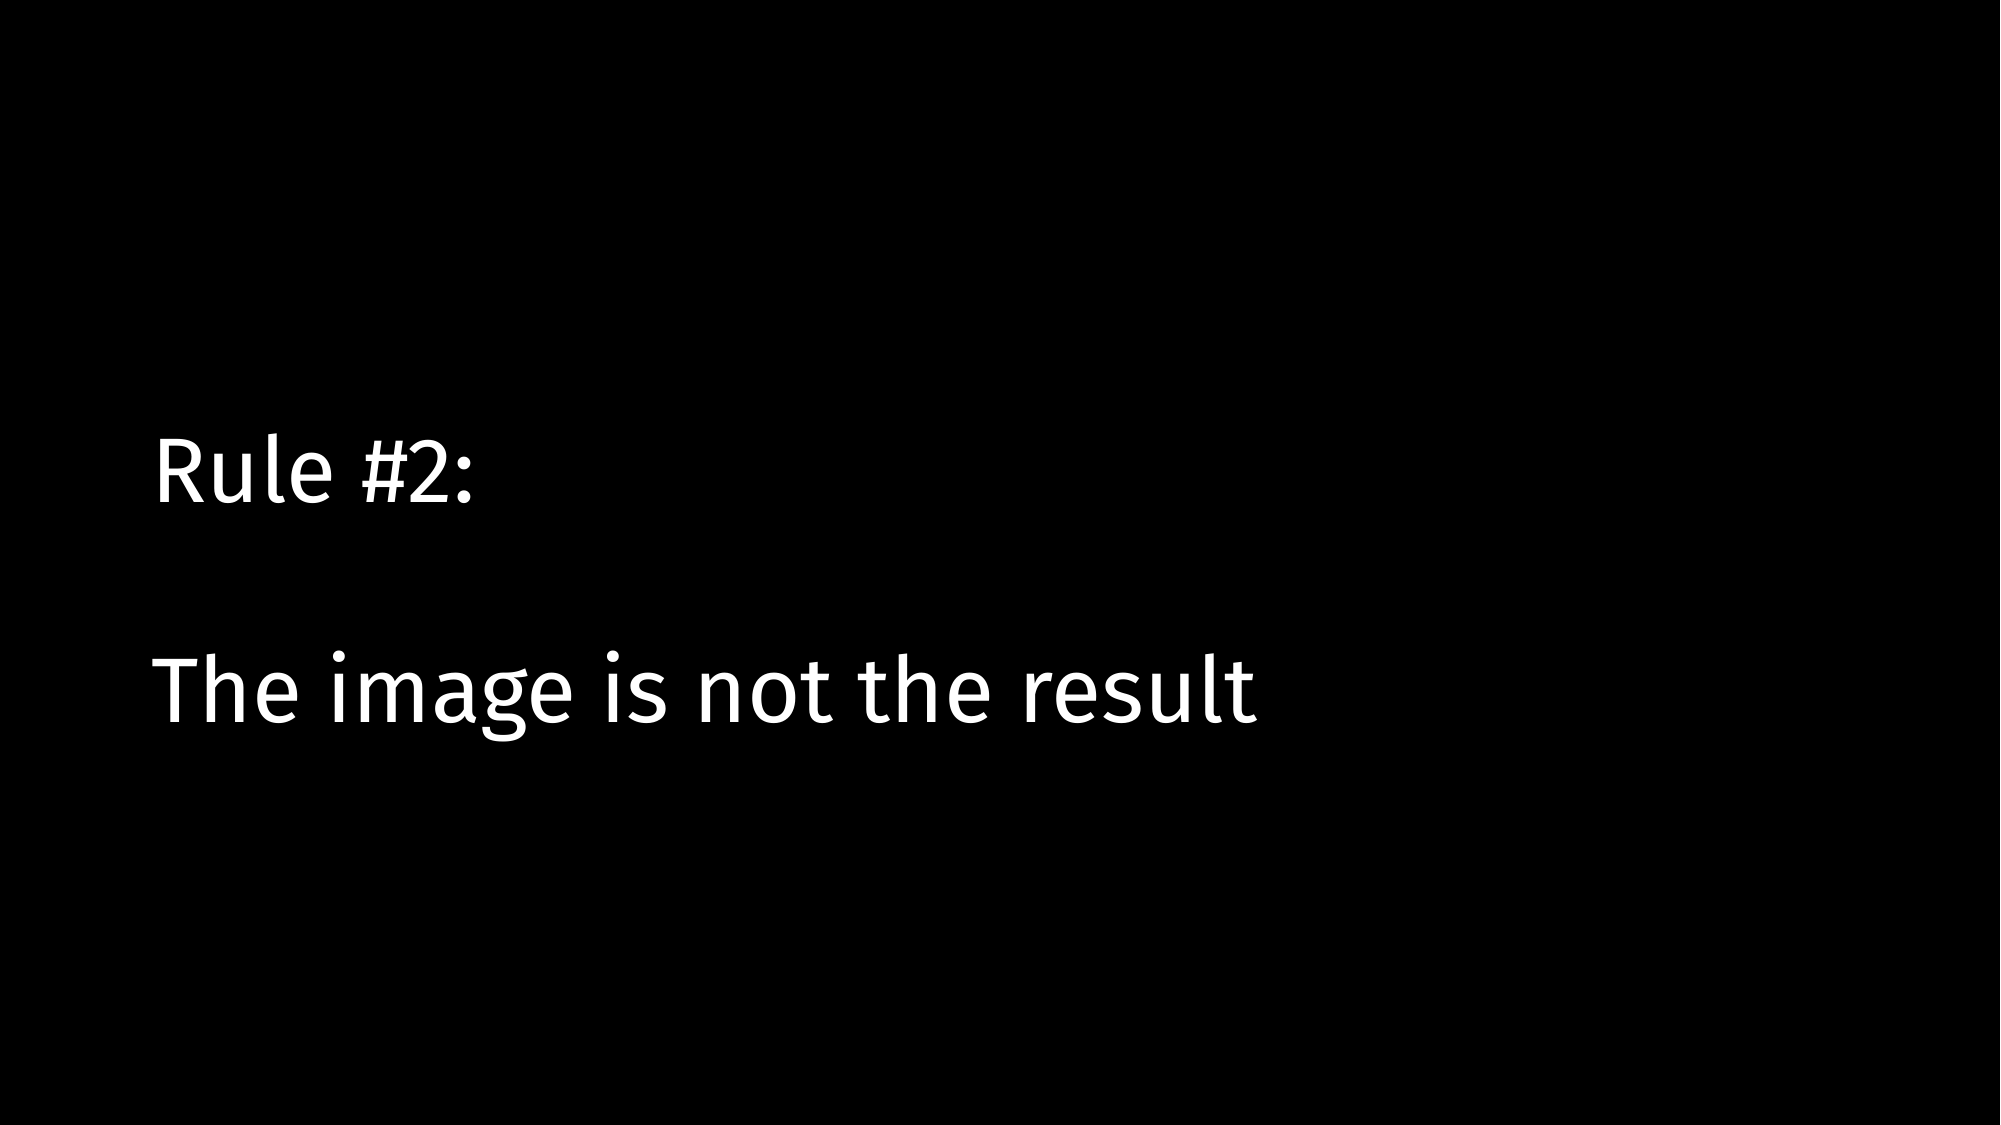

# Rule #2: The image is not the result